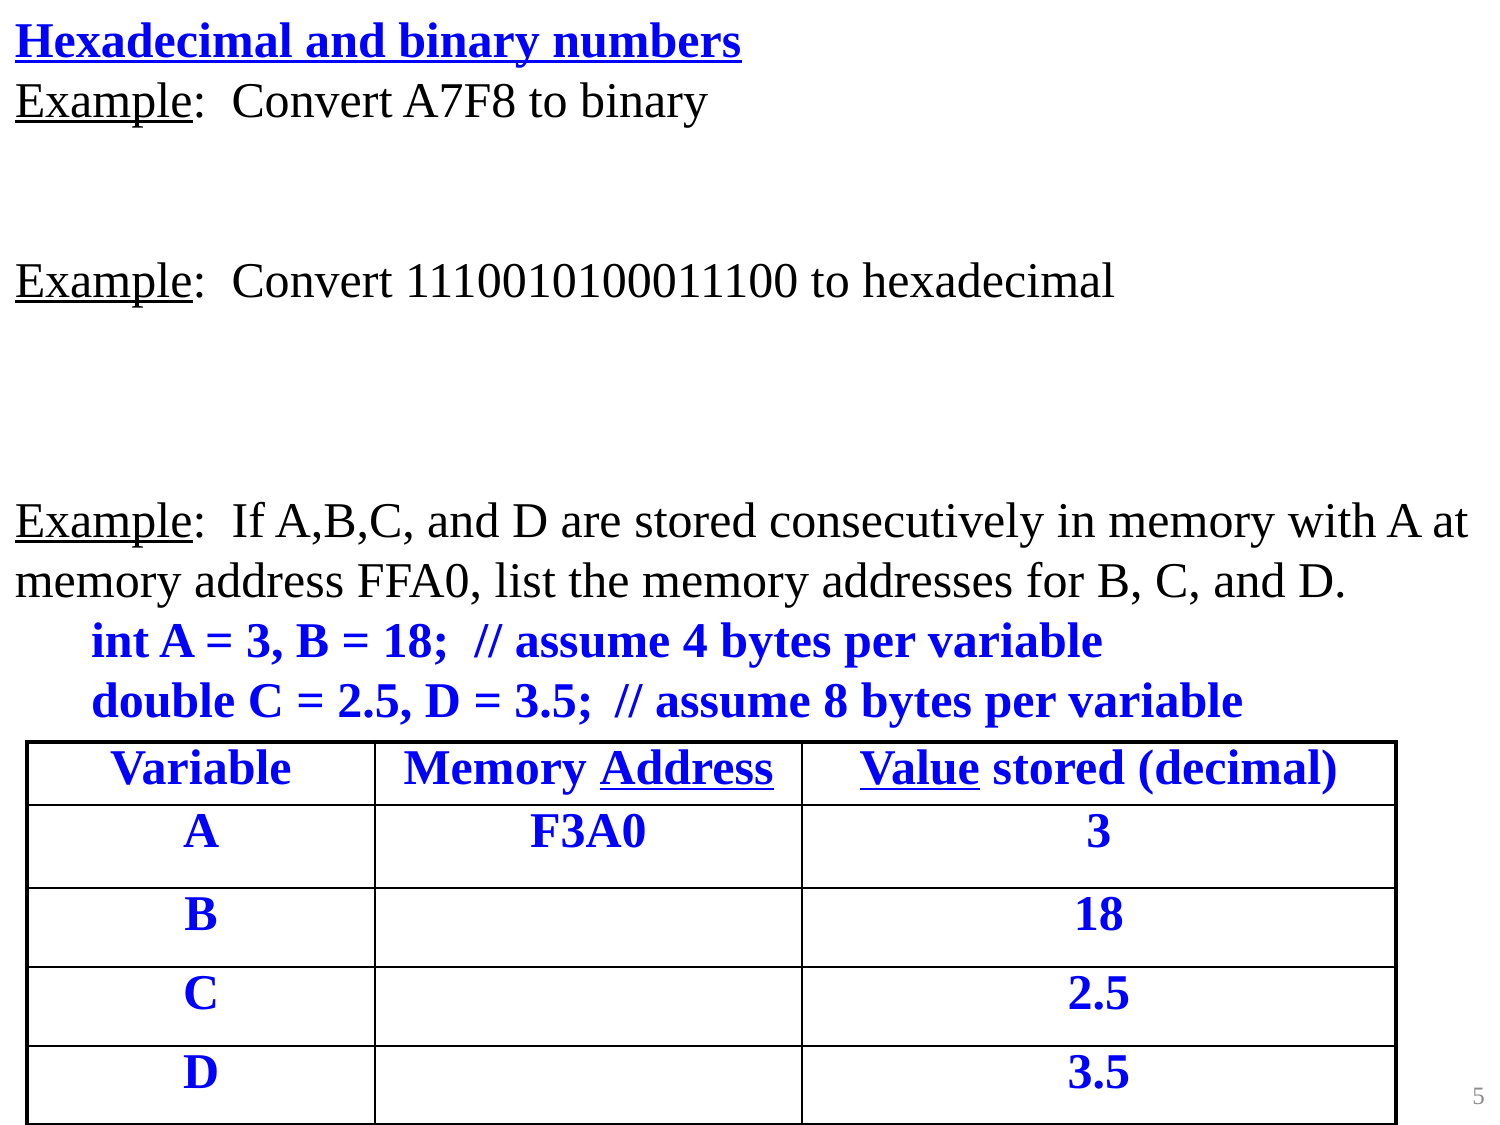

Hexadecimal and binary numbers
Example:  Convert A7F8 to binary

Example:  Convert 1110010100011100 to hexadecimal

Example:  If A,B,C, and D are stored consecutively in memory with A at memory address FFA0, list the memory addresses for B, C, and D.
		int A = 3, B = 18;  // assume 4 bytes per variable
		double C = 2.5, D = 3.5;	// assume 8 bytes per variable
| Variable | Memory Address | Value stored (decimal) |
| --- | --- | --- |
| A | F3A0 | 3 |
| B |  | 18 |
| C |  | 2.5 |
| D |  | 3.5 |
5